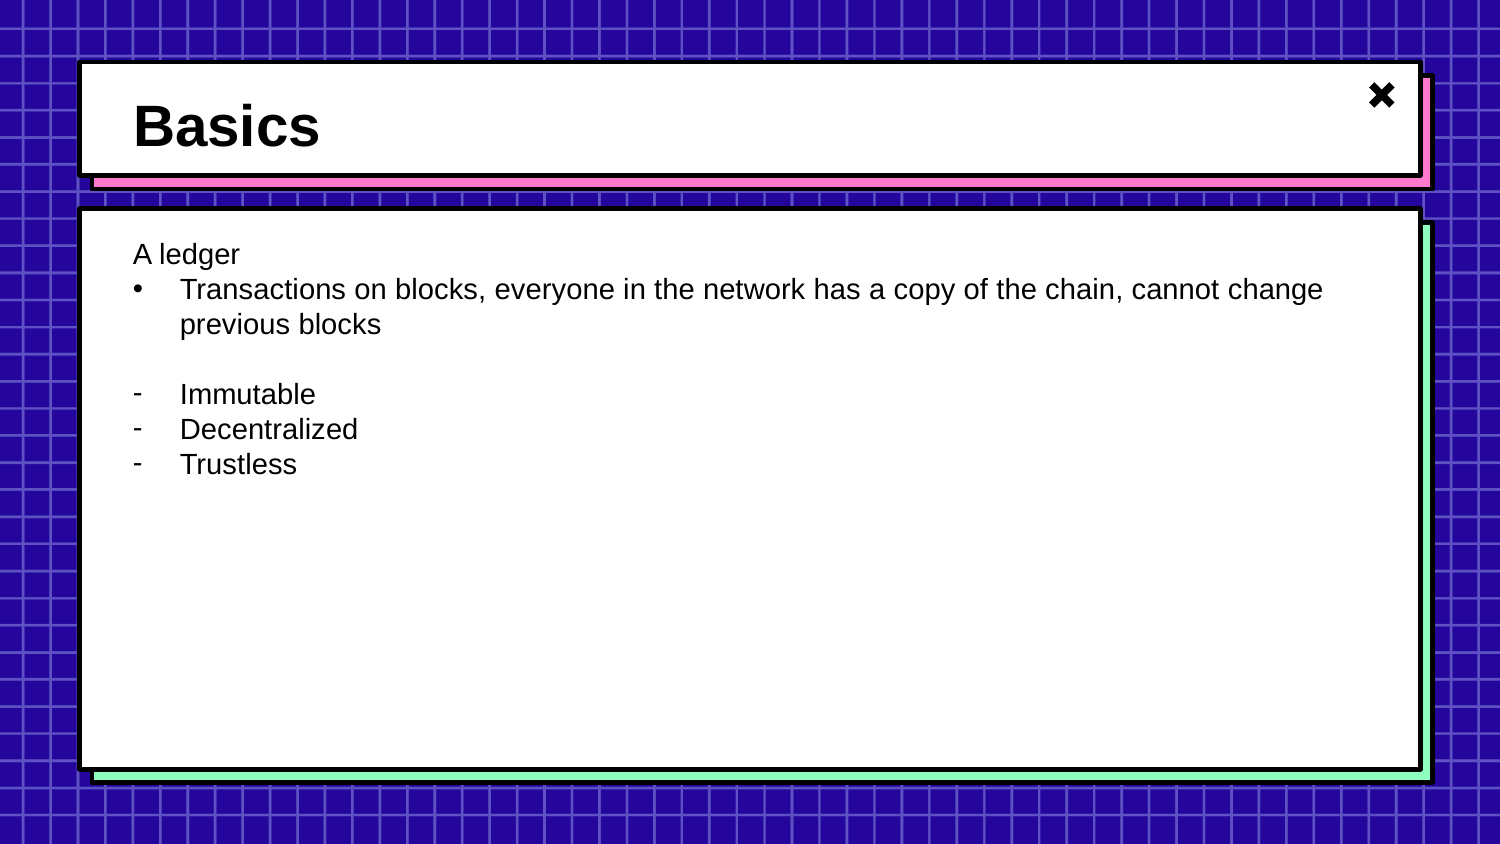

# Basics
A ledger
Transactions on blocks, everyone in the network has a copy of the chain, cannot change previous blocks

Immutable
Decentralized
Trustless